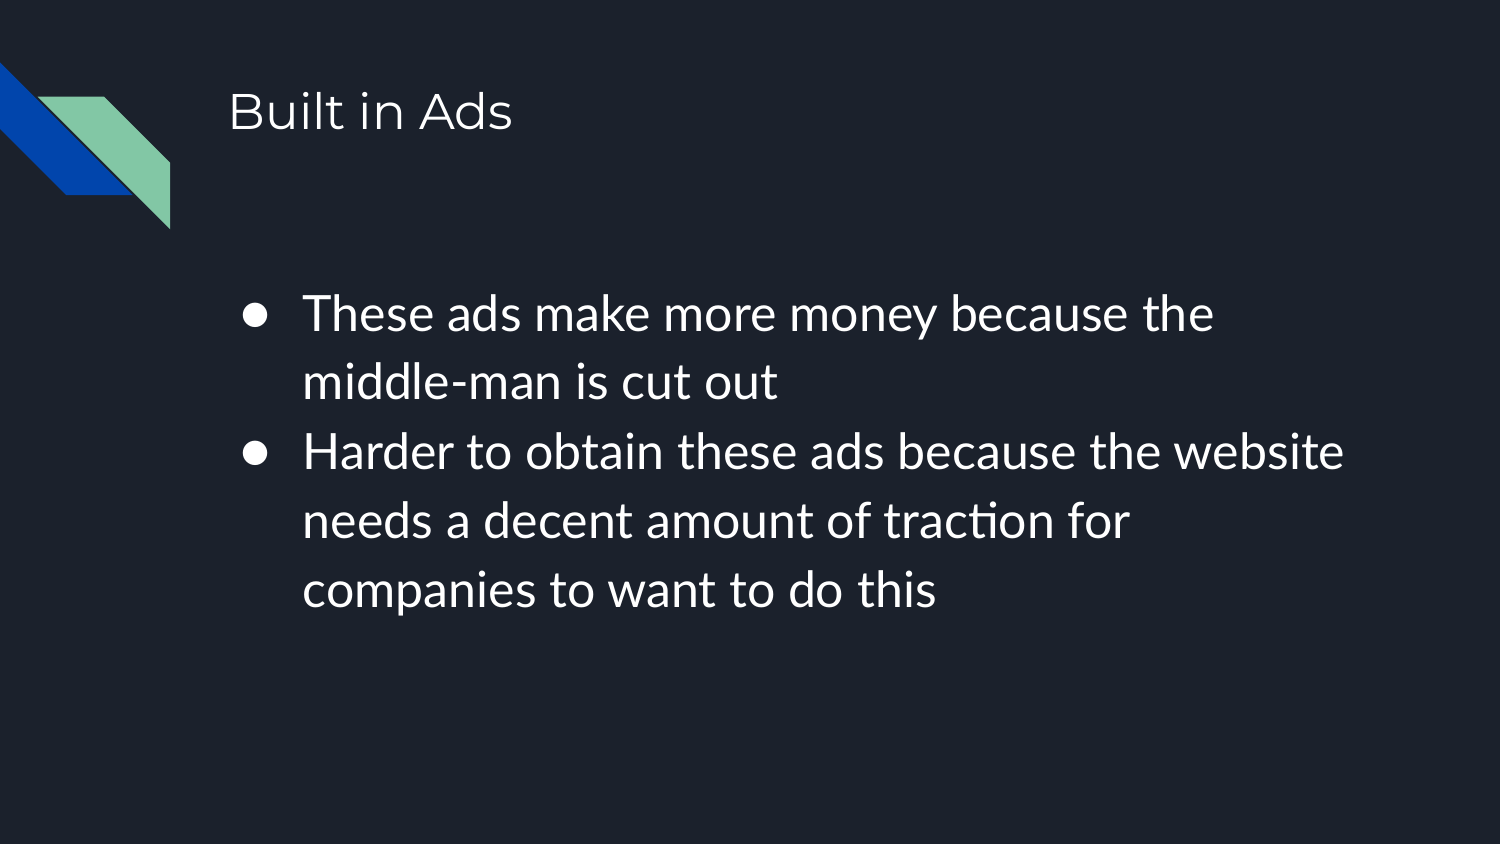

# Built in Ads
These ads make more money because the middle-man is cut out
Harder to obtain these ads because the website needs a decent amount of traction for companies to want to do this